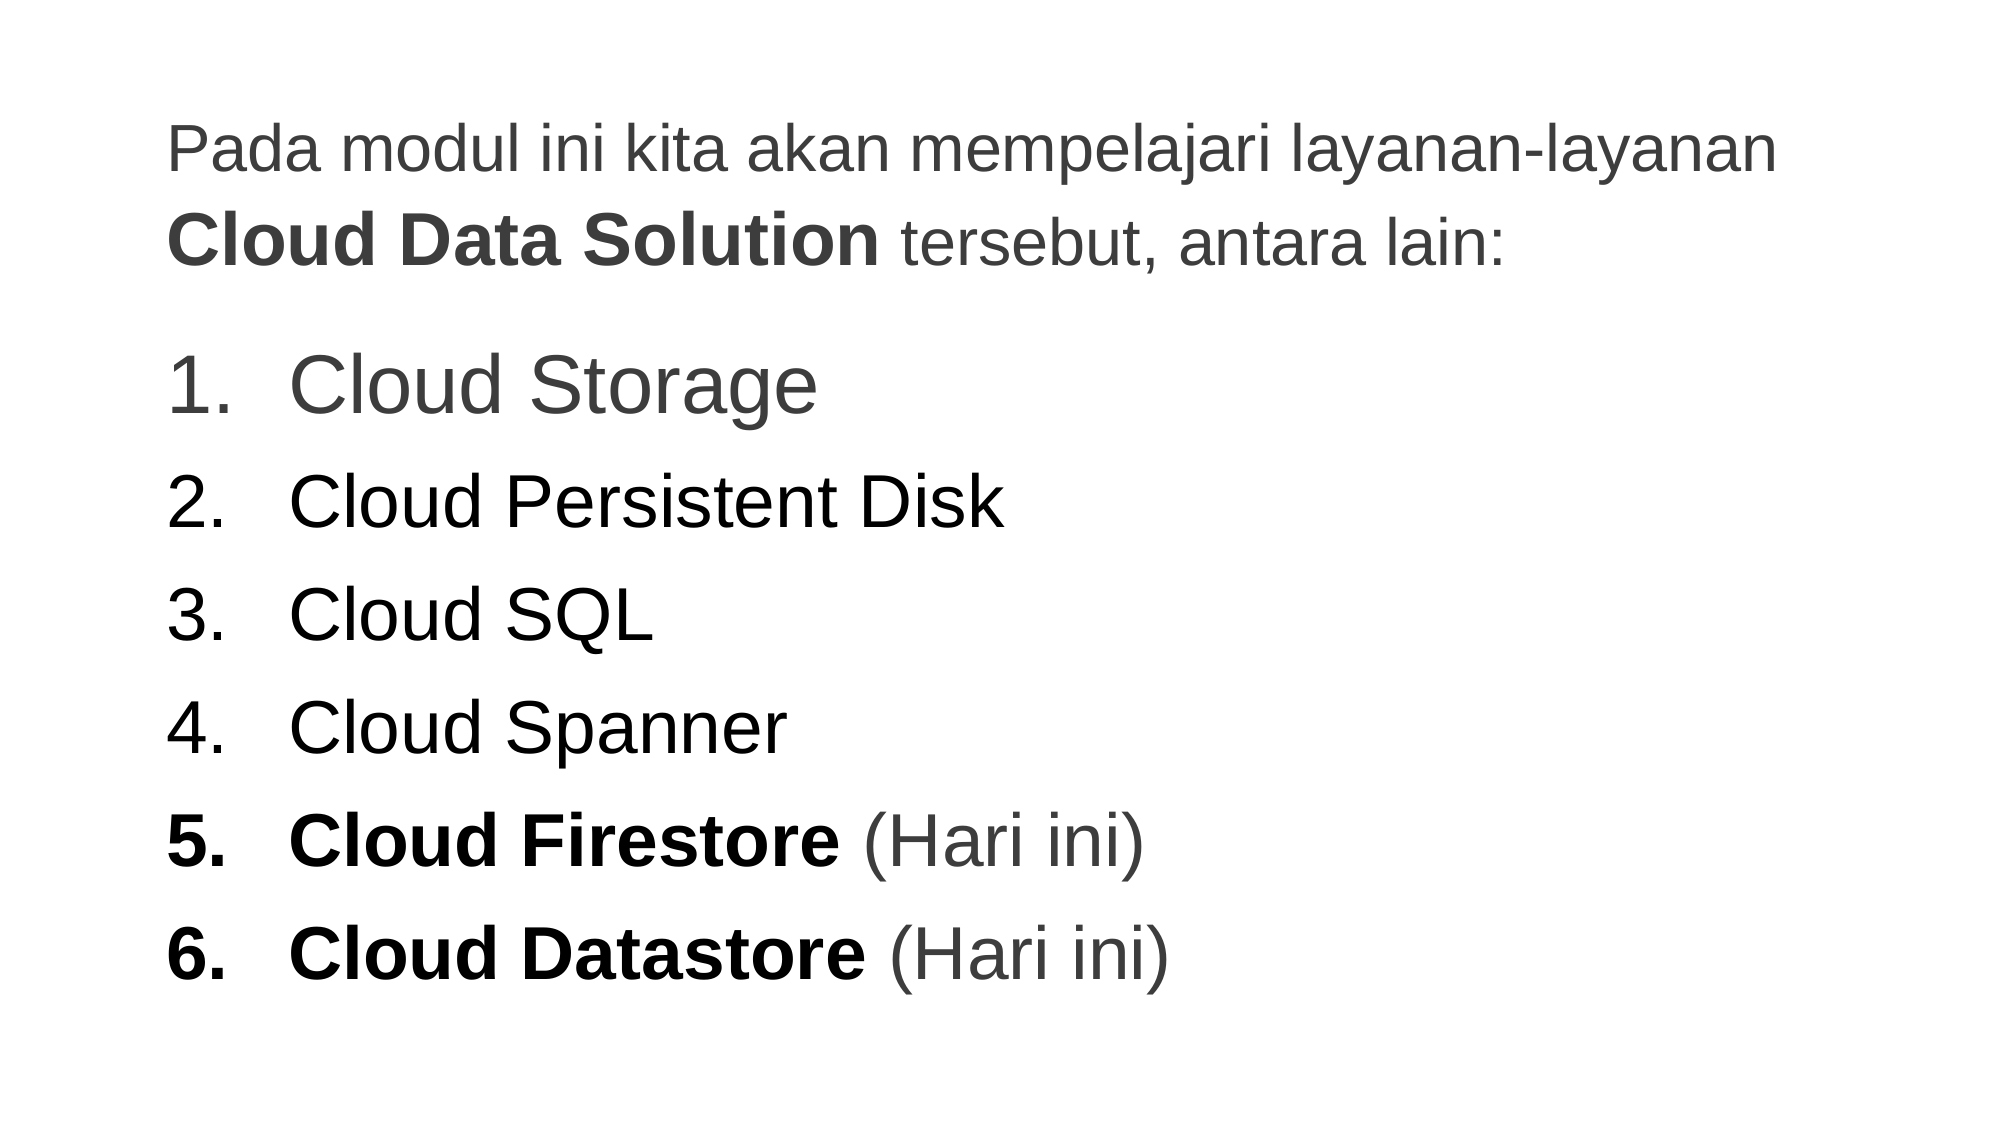

Pada modul ini kita akan mempelajari layanan-layanan Cloud Data Solution tersebut, antara lain:
Cloud Storage
Cloud Persistent Disk
Cloud SQL
Cloud Spanner
Cloud Firestore (Hari ini)
Cloud Datastore (Hari ini)